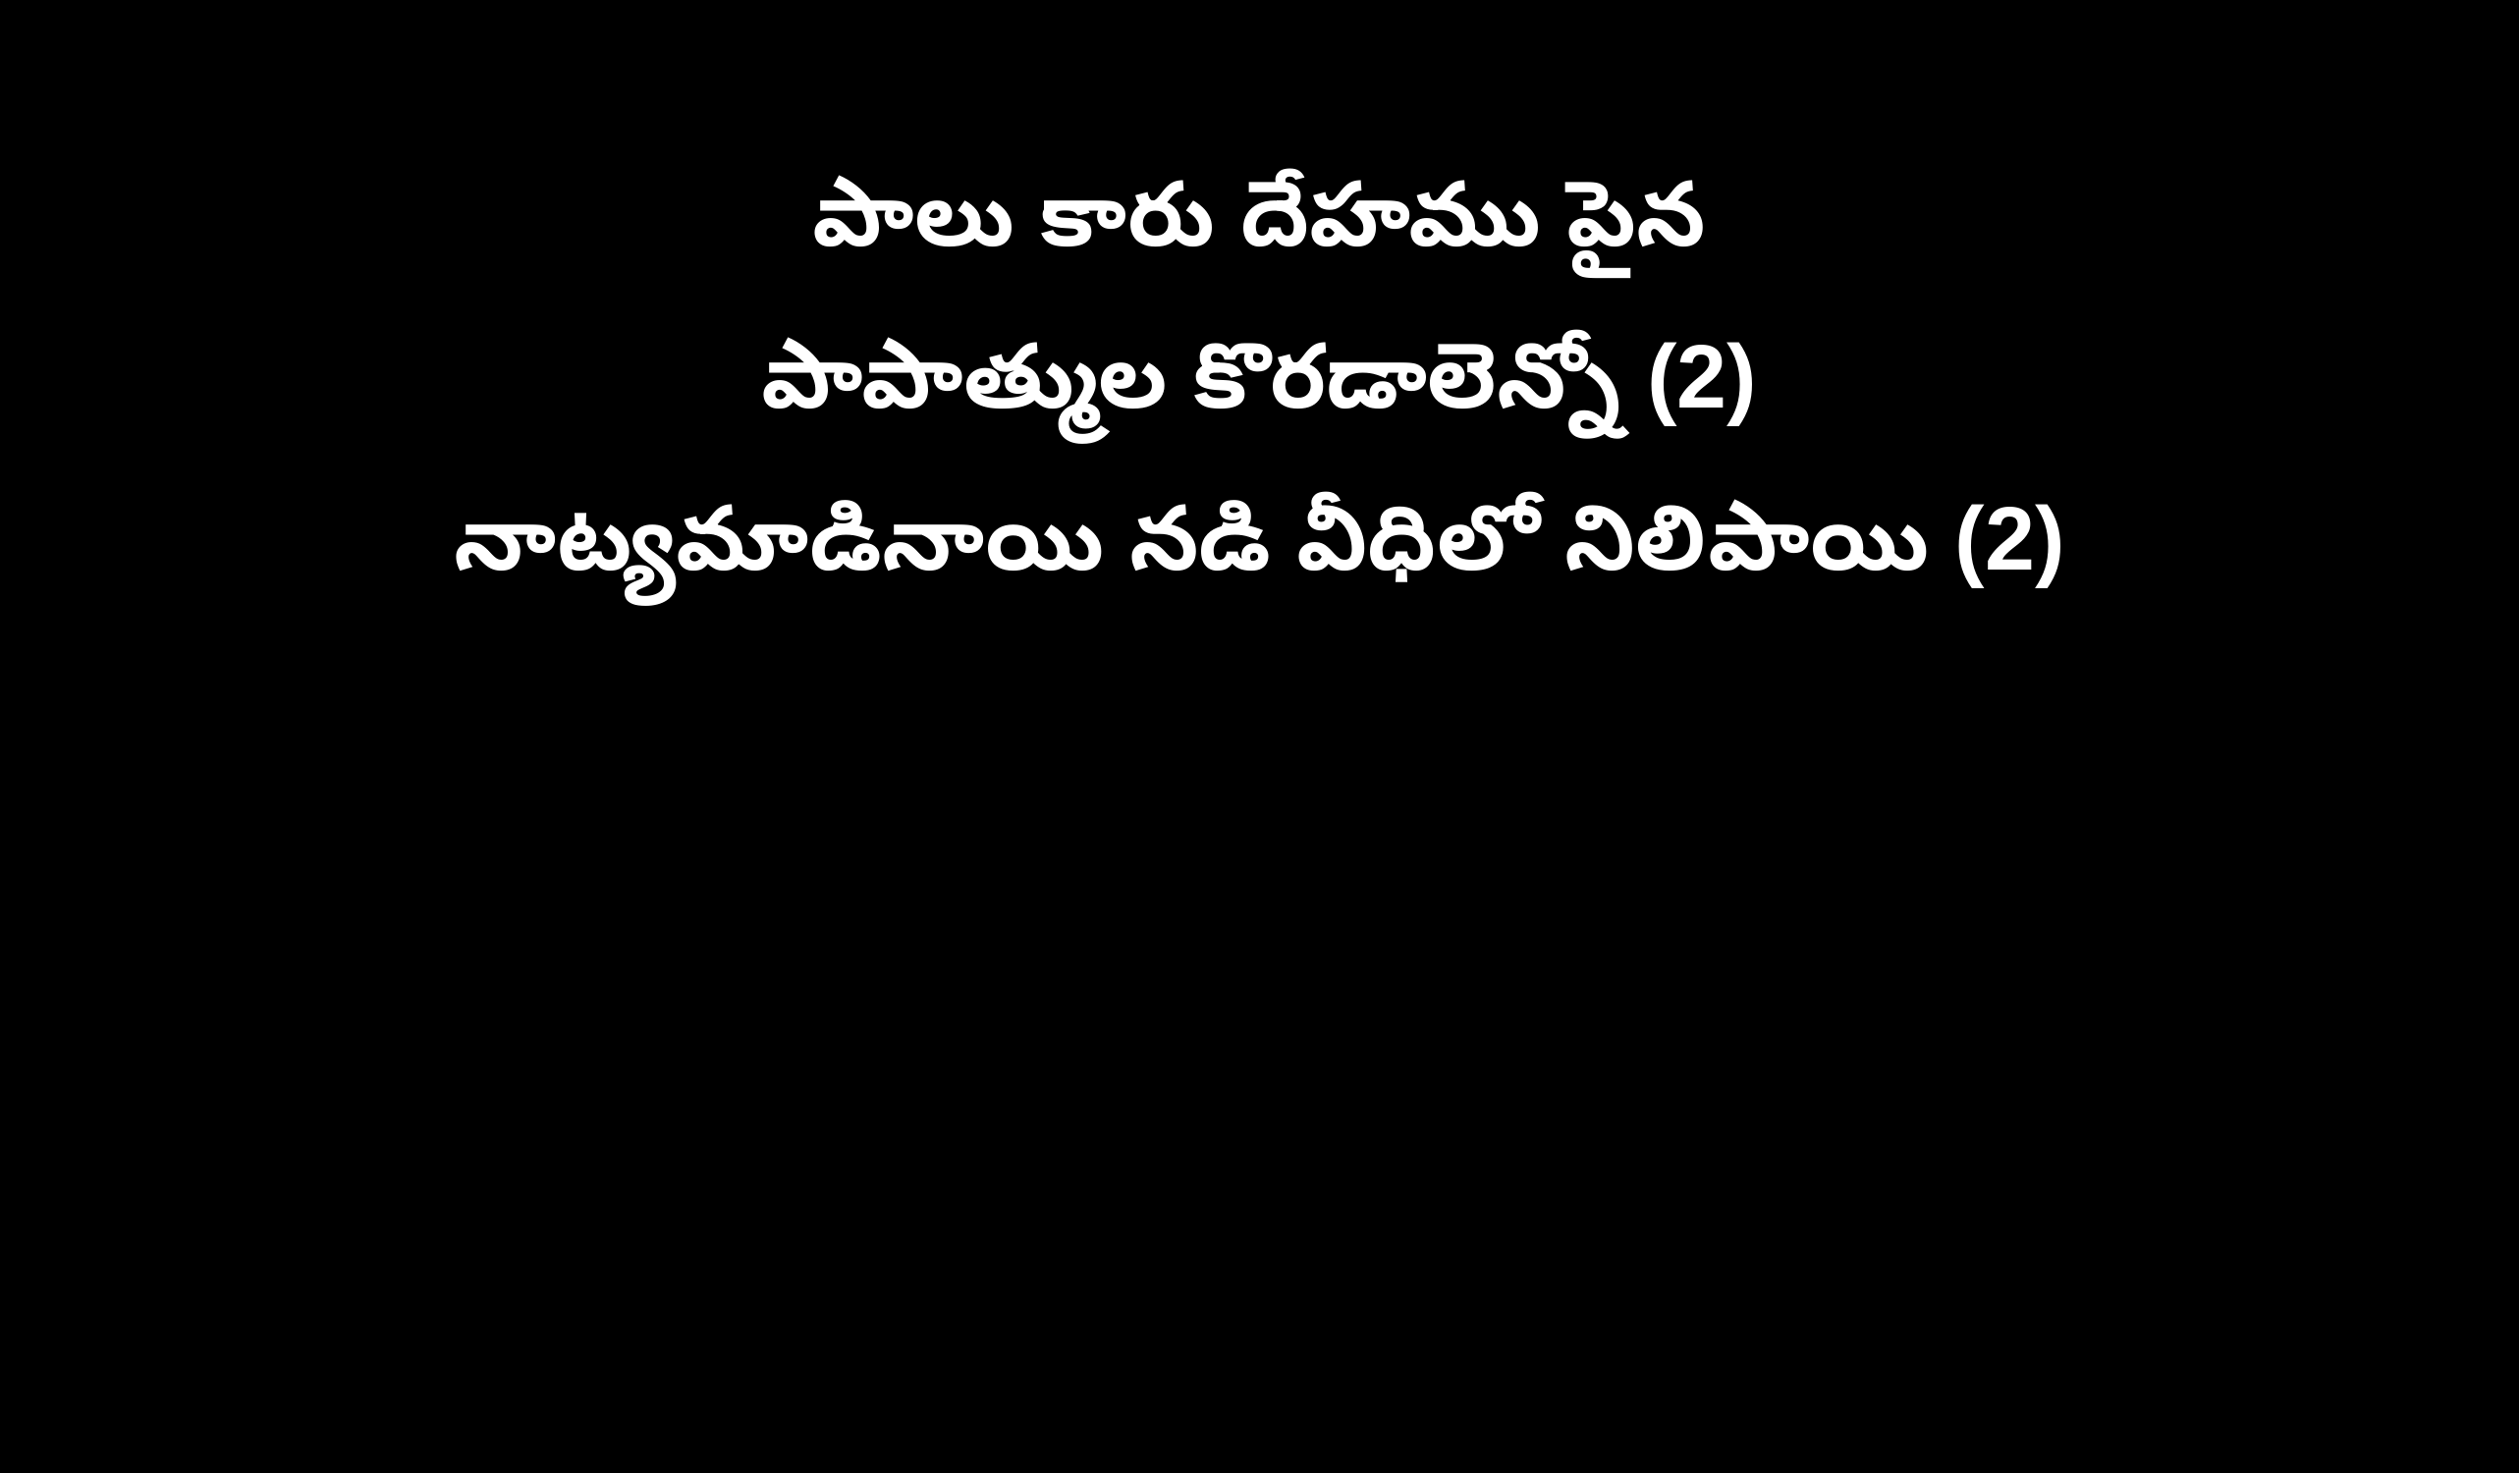

పాలు కారు దేహము పైన
పాపాత్ముల కొరడాలెన్నో (2)
నాట్యమాడినాయి నడి వీధిలో నిలిపాయి (2)